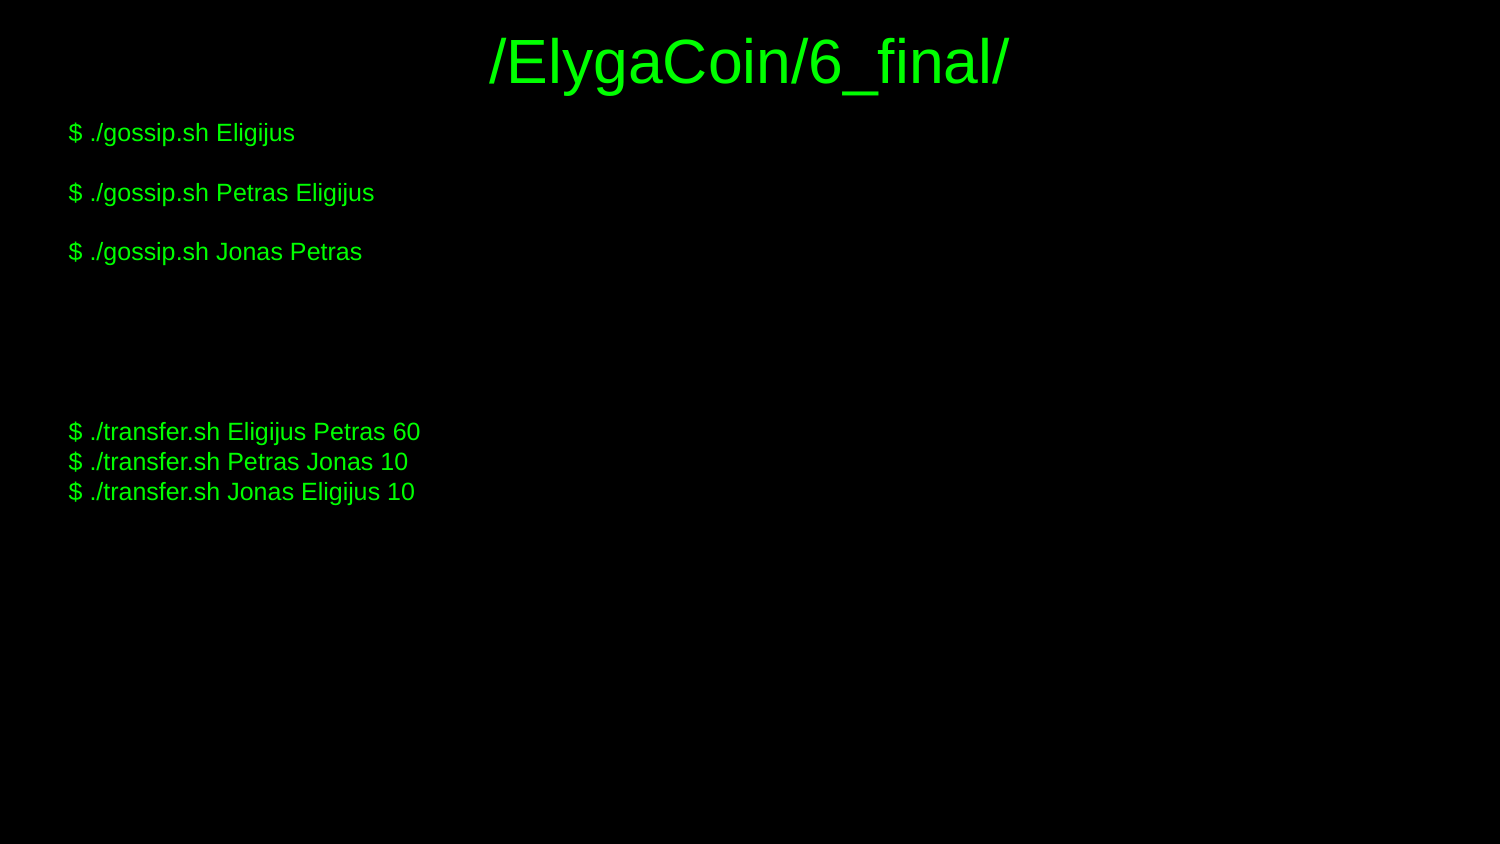

/ElygaCoin/6_final/

$ ./gossip.sh Eligijus
$ ./gossip.sh Petras Eligijus
$ ./gossip.sh Jonas Petras

$ ./transfer.sh Eligijus Petras 60
$ ./transfer.sh Petras Jonas 10
$ ./transfer.sh Jonas Eligijus 10